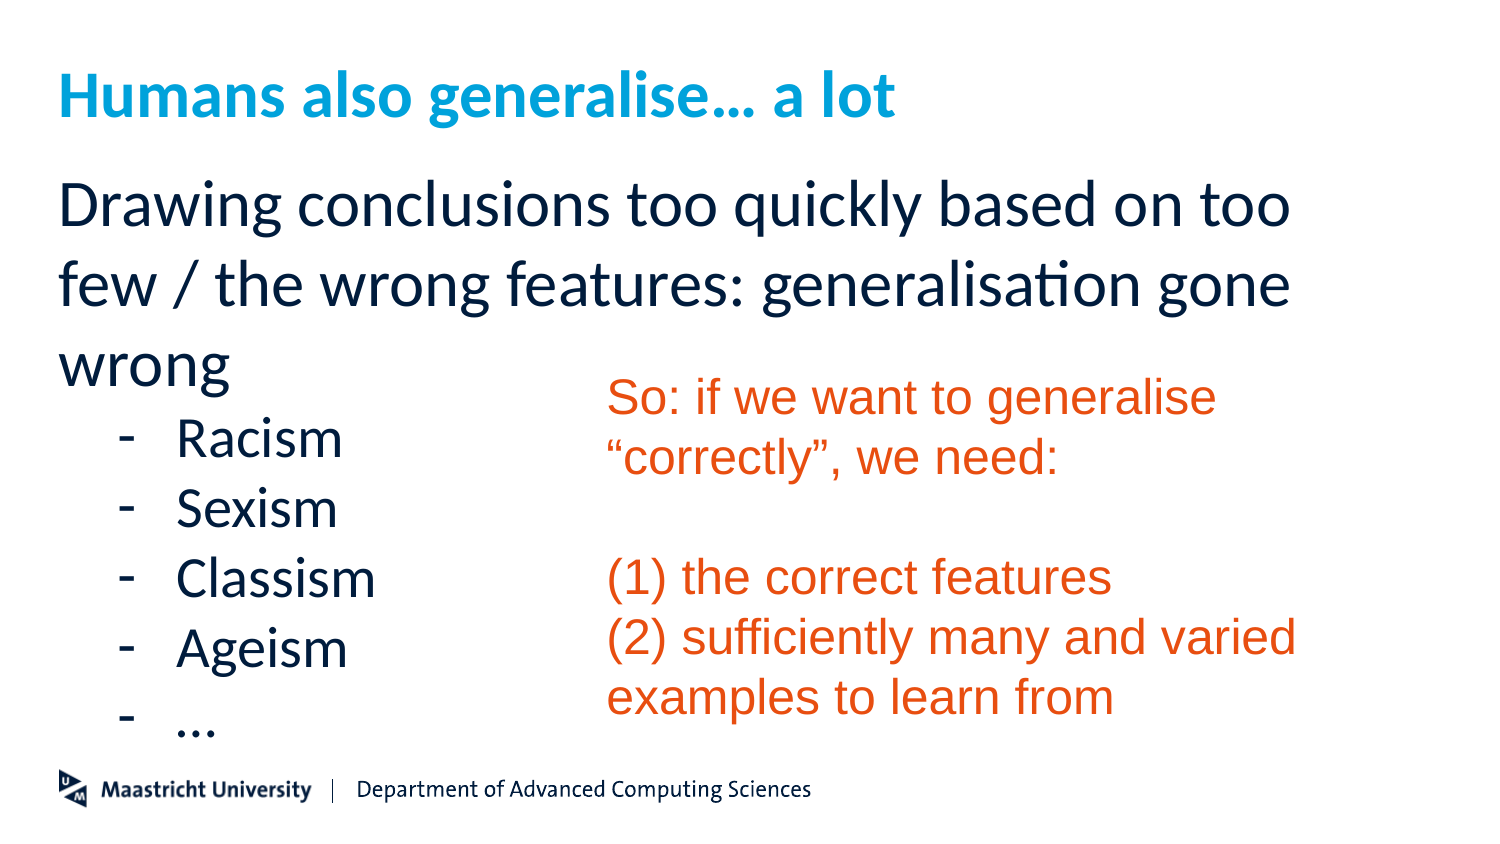

# Humans also generalise… a lot
Drawing conclusions too quickly based on too few / the wrong features: generalisation gone wrong
Racism
Sexism
Classism
Ageism
…
So: if we want to generalise “correctly”, we need:
(1) the correct features
(2) sufficiently many and varied examples to learn from